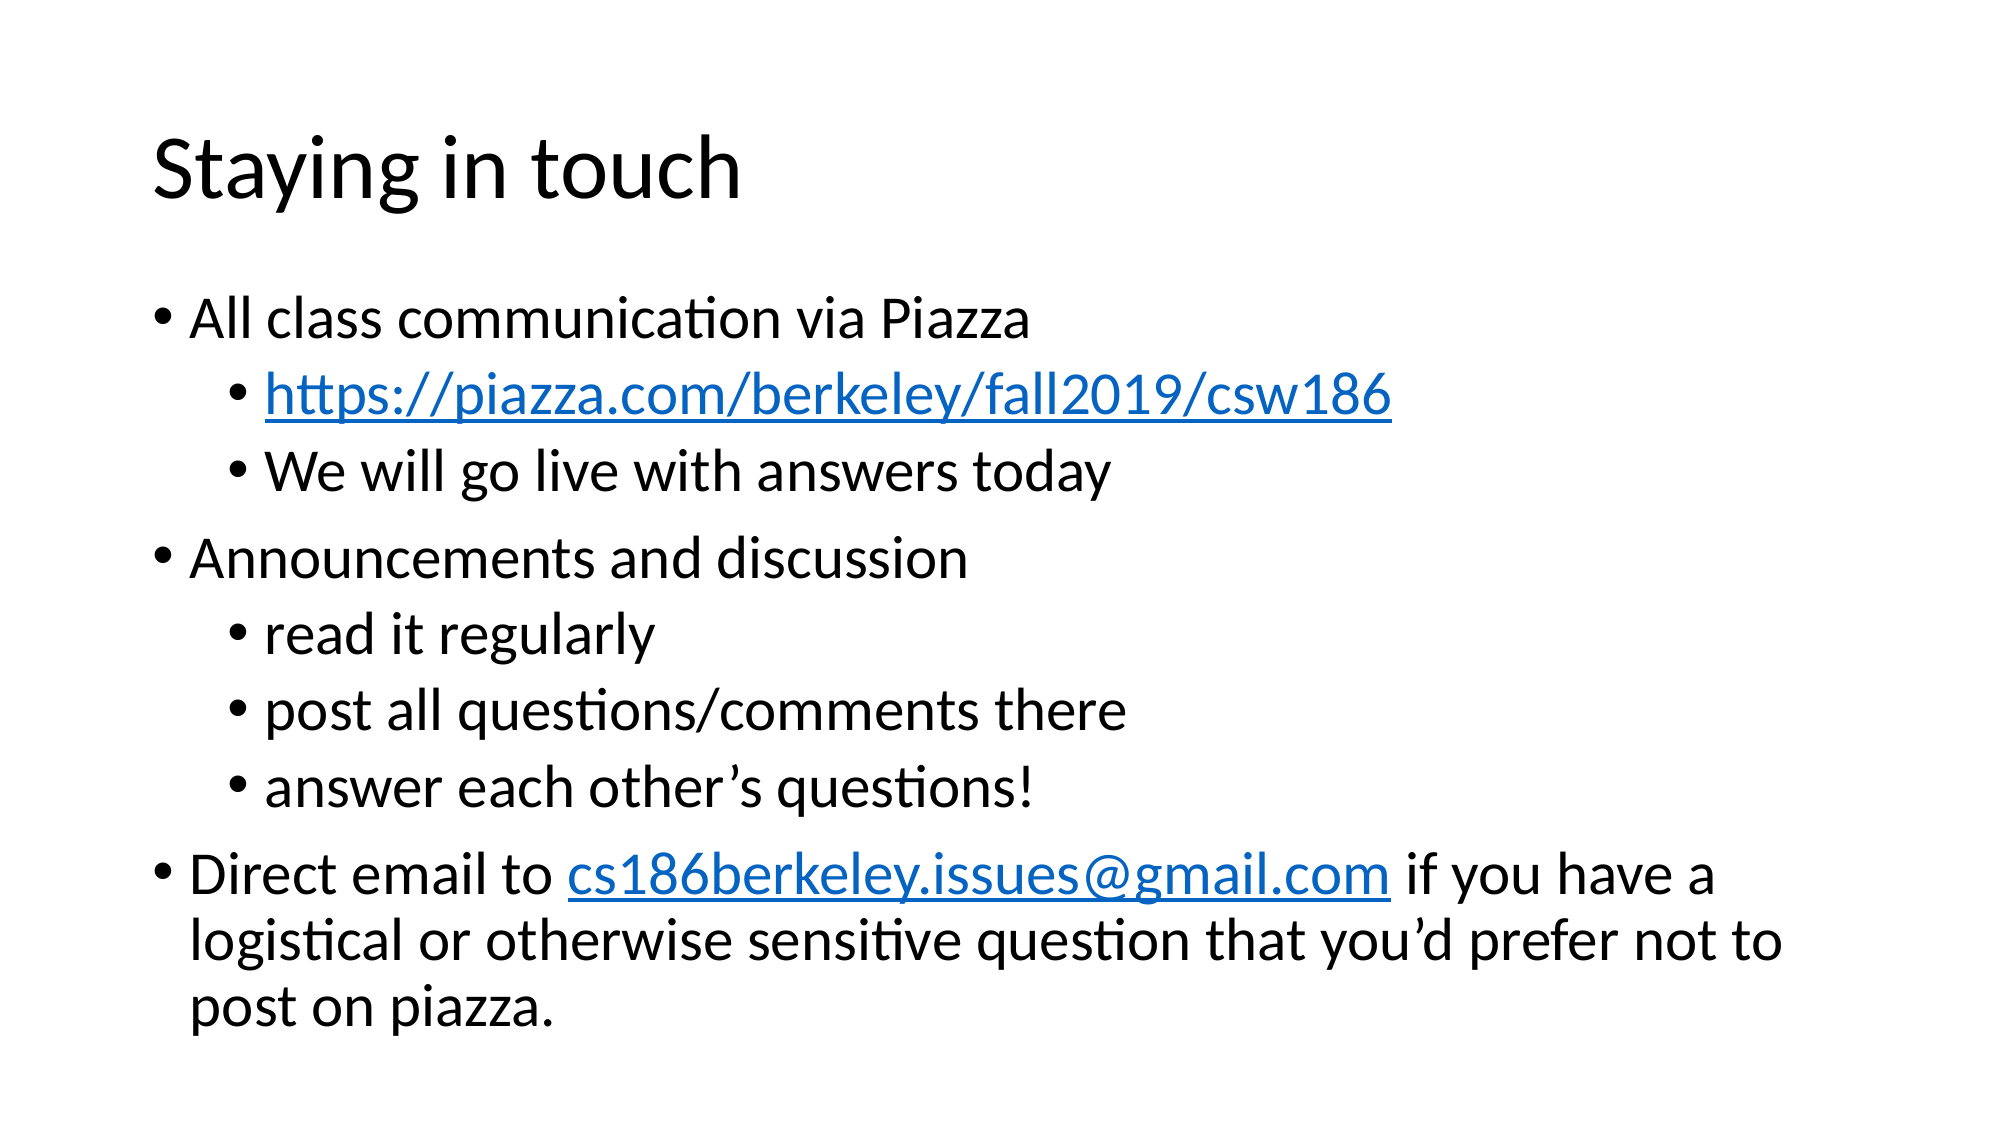

# Staying in touch
All class communication via Piazza
https://piazza.com/berkeley/fall2019/csw186
We will go live with answers today
Announcements and discussion
read it regularly
post all questions/comments there
answer each other’s questions!
Direct email to cs186berkeley.issues@gmail.com if you have a logistical or otherwise sensitive question that you’d prefer not to post on piazza.